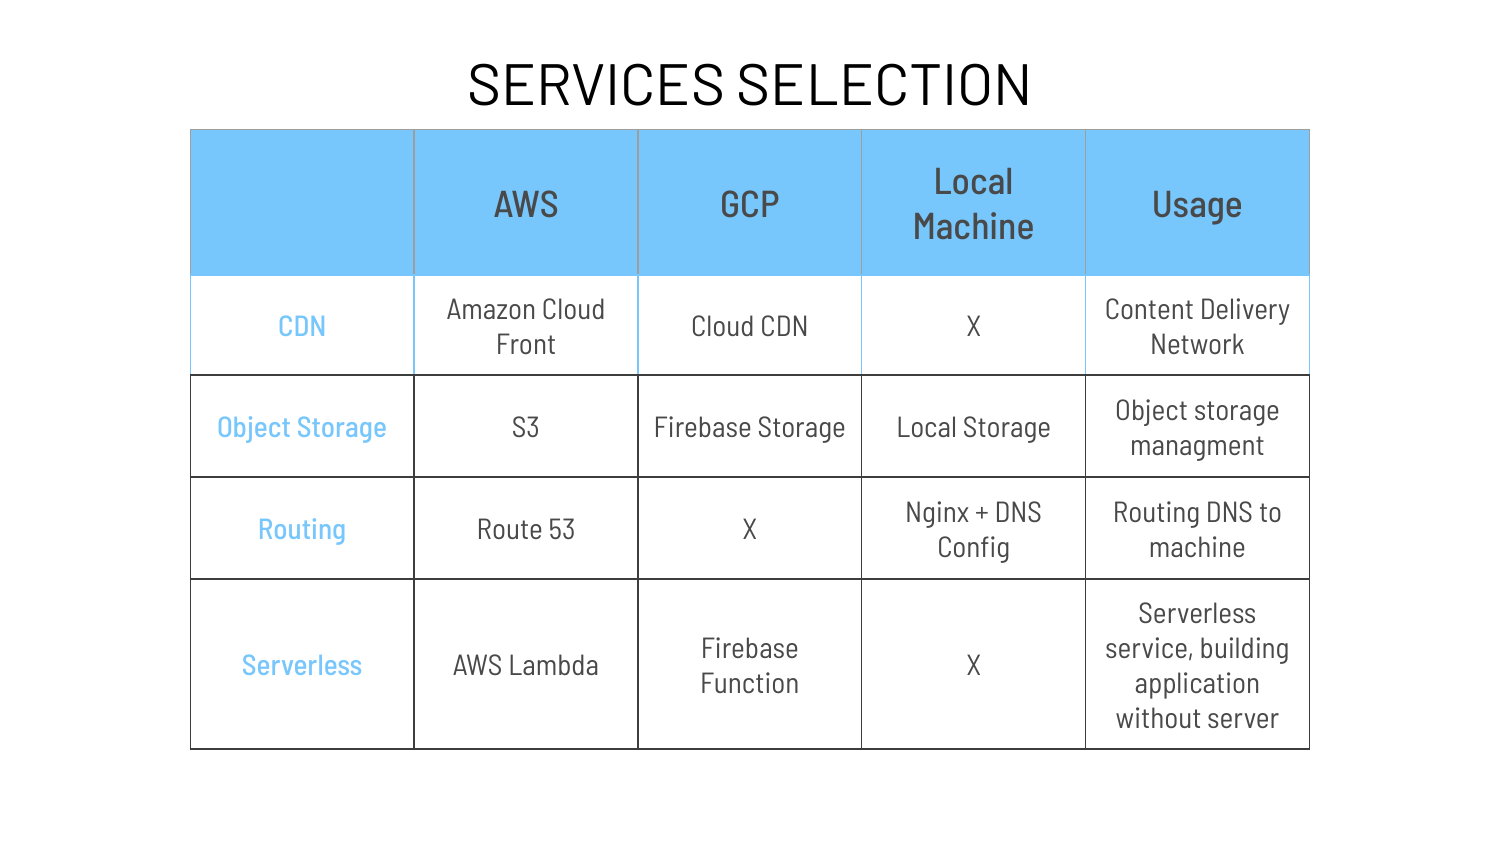

SERVICES SELECTION
|  | AWS | GCP | Local Machine | Usage |
| --- | --- | --- | --- | --- |
| CDN | Amazon Cloud Front | Cloud CDN | X | Content Delivery Network |
| Object Storage | S3 | Firebase Storage | Local Storage | Object storage managment |
| Routing | Route 53 | X | Nginx + DNS Config | Routing DNS to machine |
| Serverless | AWS Lambda | Firebase Function | X | Serverless service, building application without server |